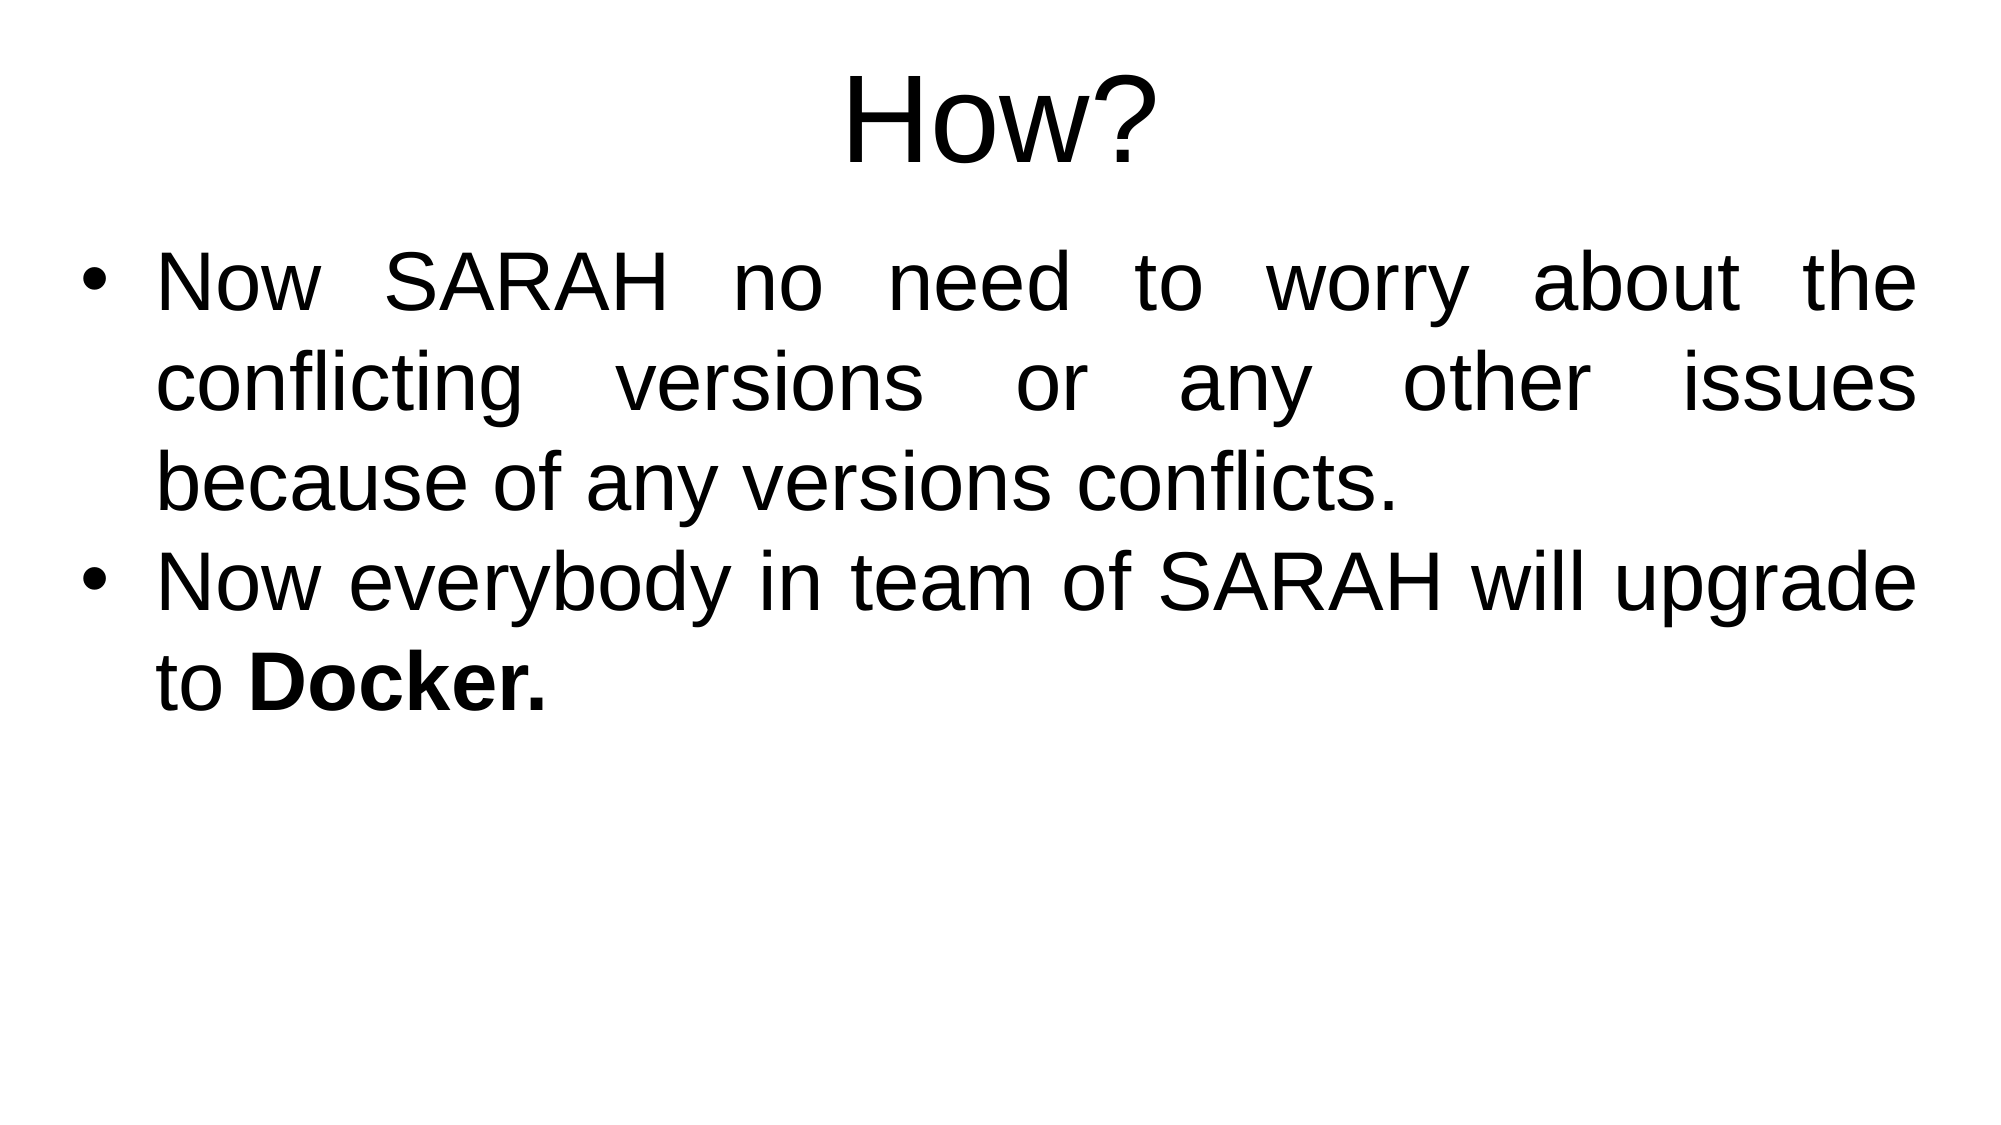

How?
Now SARAH no need to worry about the conflicting versions or any other issues because of any versions conflicts.
Now everybody in team of SARAH will upgrade to Docker.